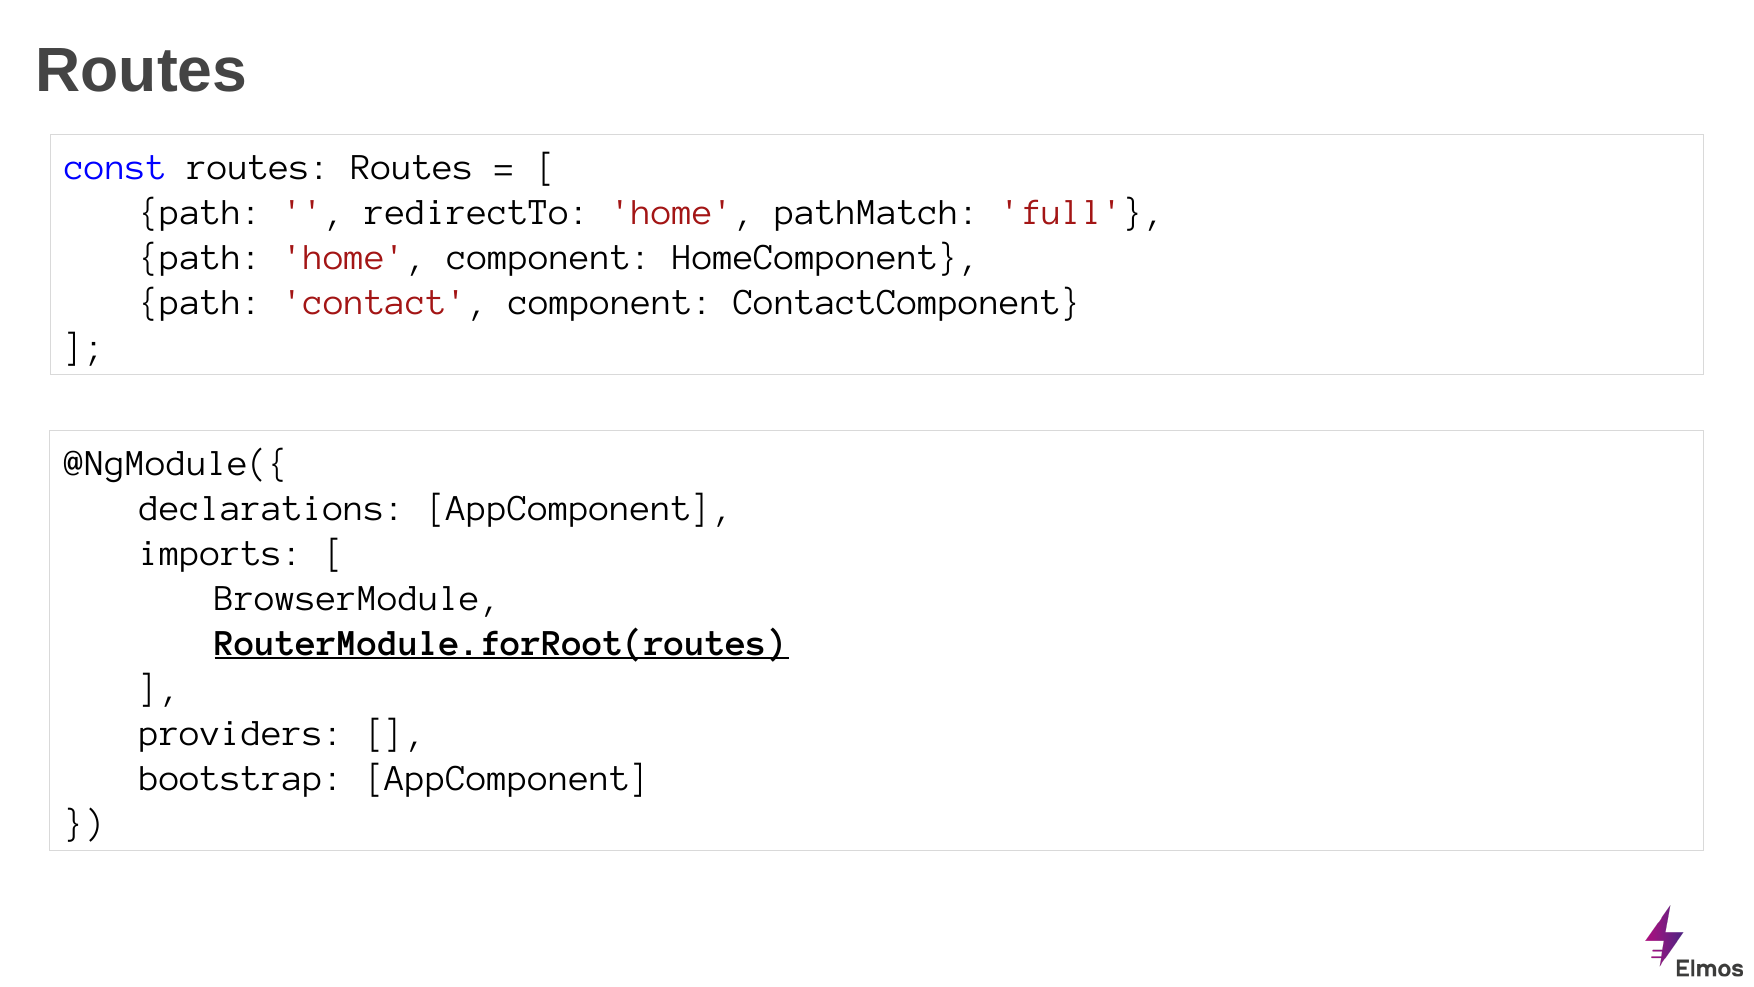

# Routes
const routes: Routes = [
{path: '', redirectTo: 'home', pathMatch: 'full'},
{path: 'home', component: HomeComponent},
{path: 'contact', component: ContactComponent}
];
@NgModule({
declarations: [AppComponent],
imports: [
BrowserModule,
RouterModule.forRoot(routes)
],
providers: [],
bootstrap: [AppComponent]
})